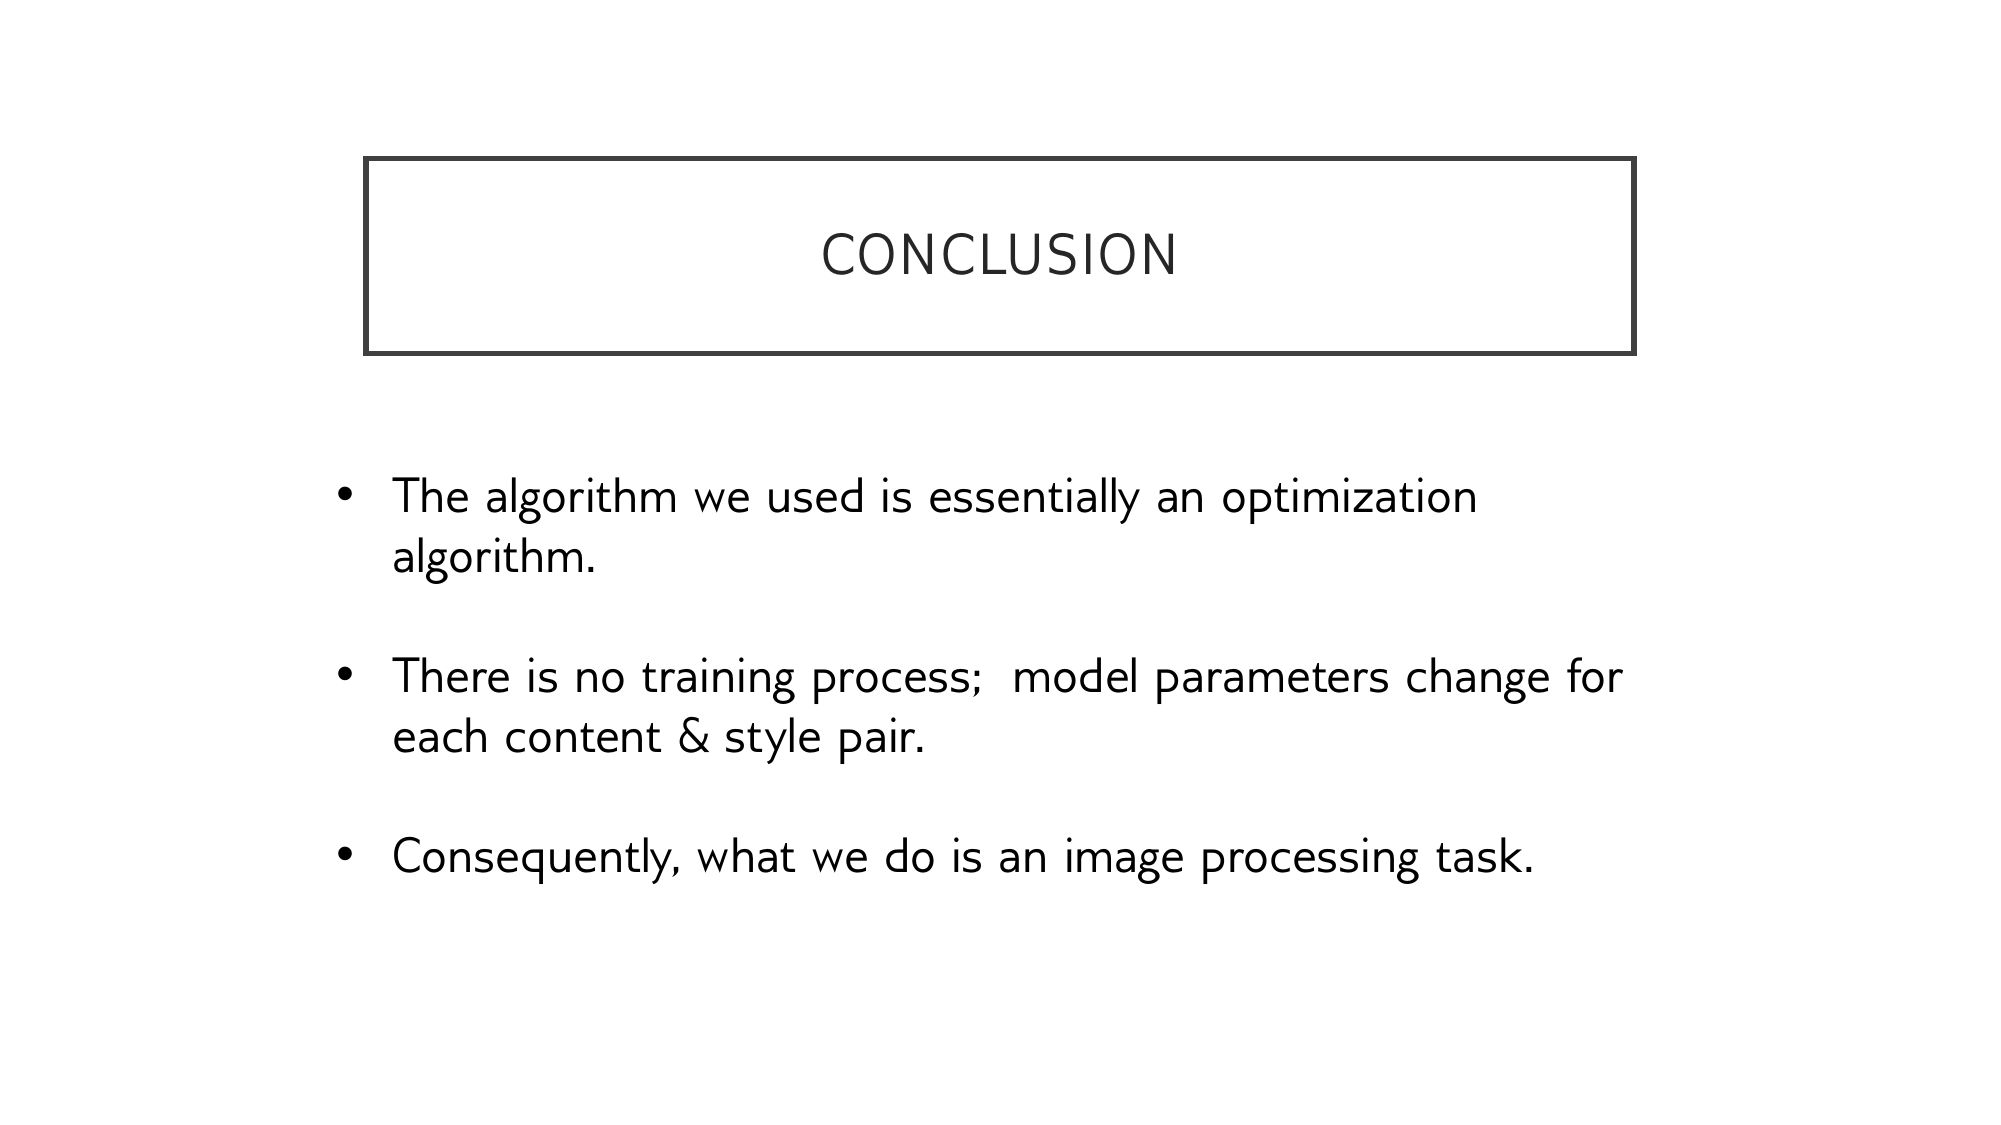

# CONCLUSION
The algorithm we used is essentially an optimization algorithm.

There is no training process;  model parameters change for each content & style pair.

Consequently, what we do is an image processing task.